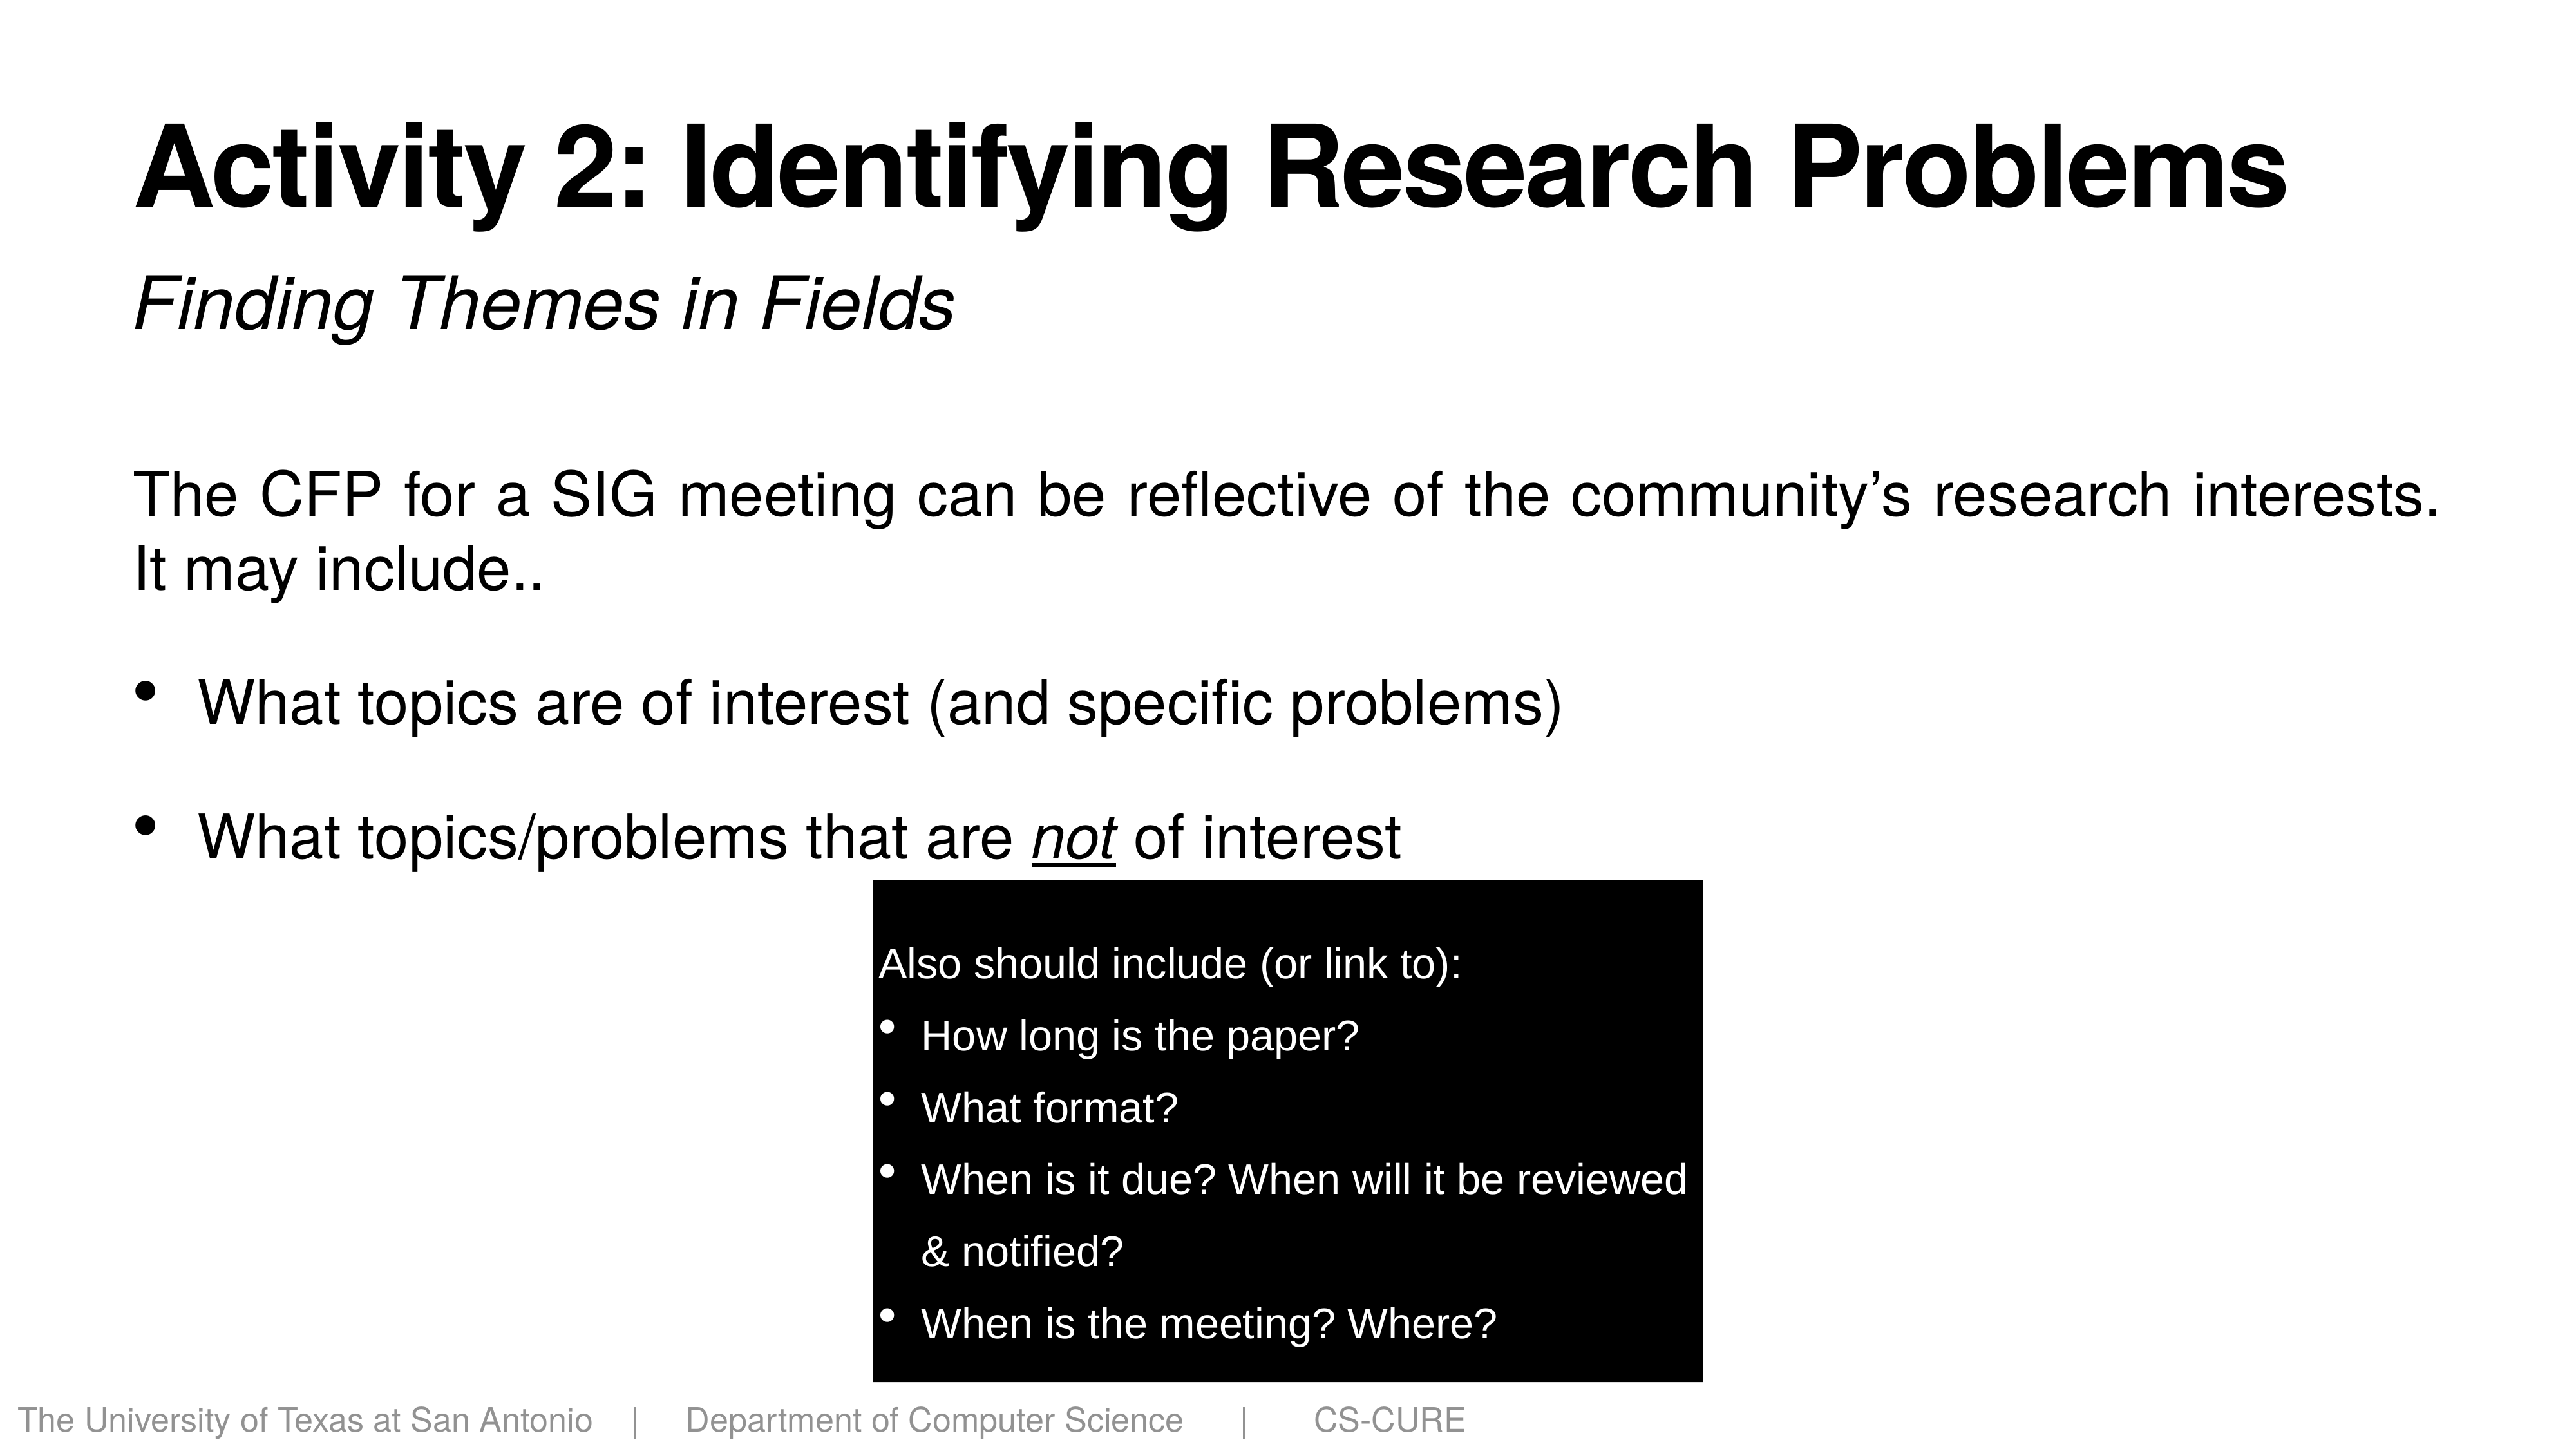

# Activity 2: Identifying Research Problems
Finding Themes in Fields
The CFP for a SIG meeting can be reflective of the community’s research interests. It may include..
What topics are of interest (and specific problems)
What topics/problems that are not of interest
Also should include (or link to):
How long is the paper?
What format?
When is it due? When will it be reviewed & notified?
When is the meeting? Where?
37